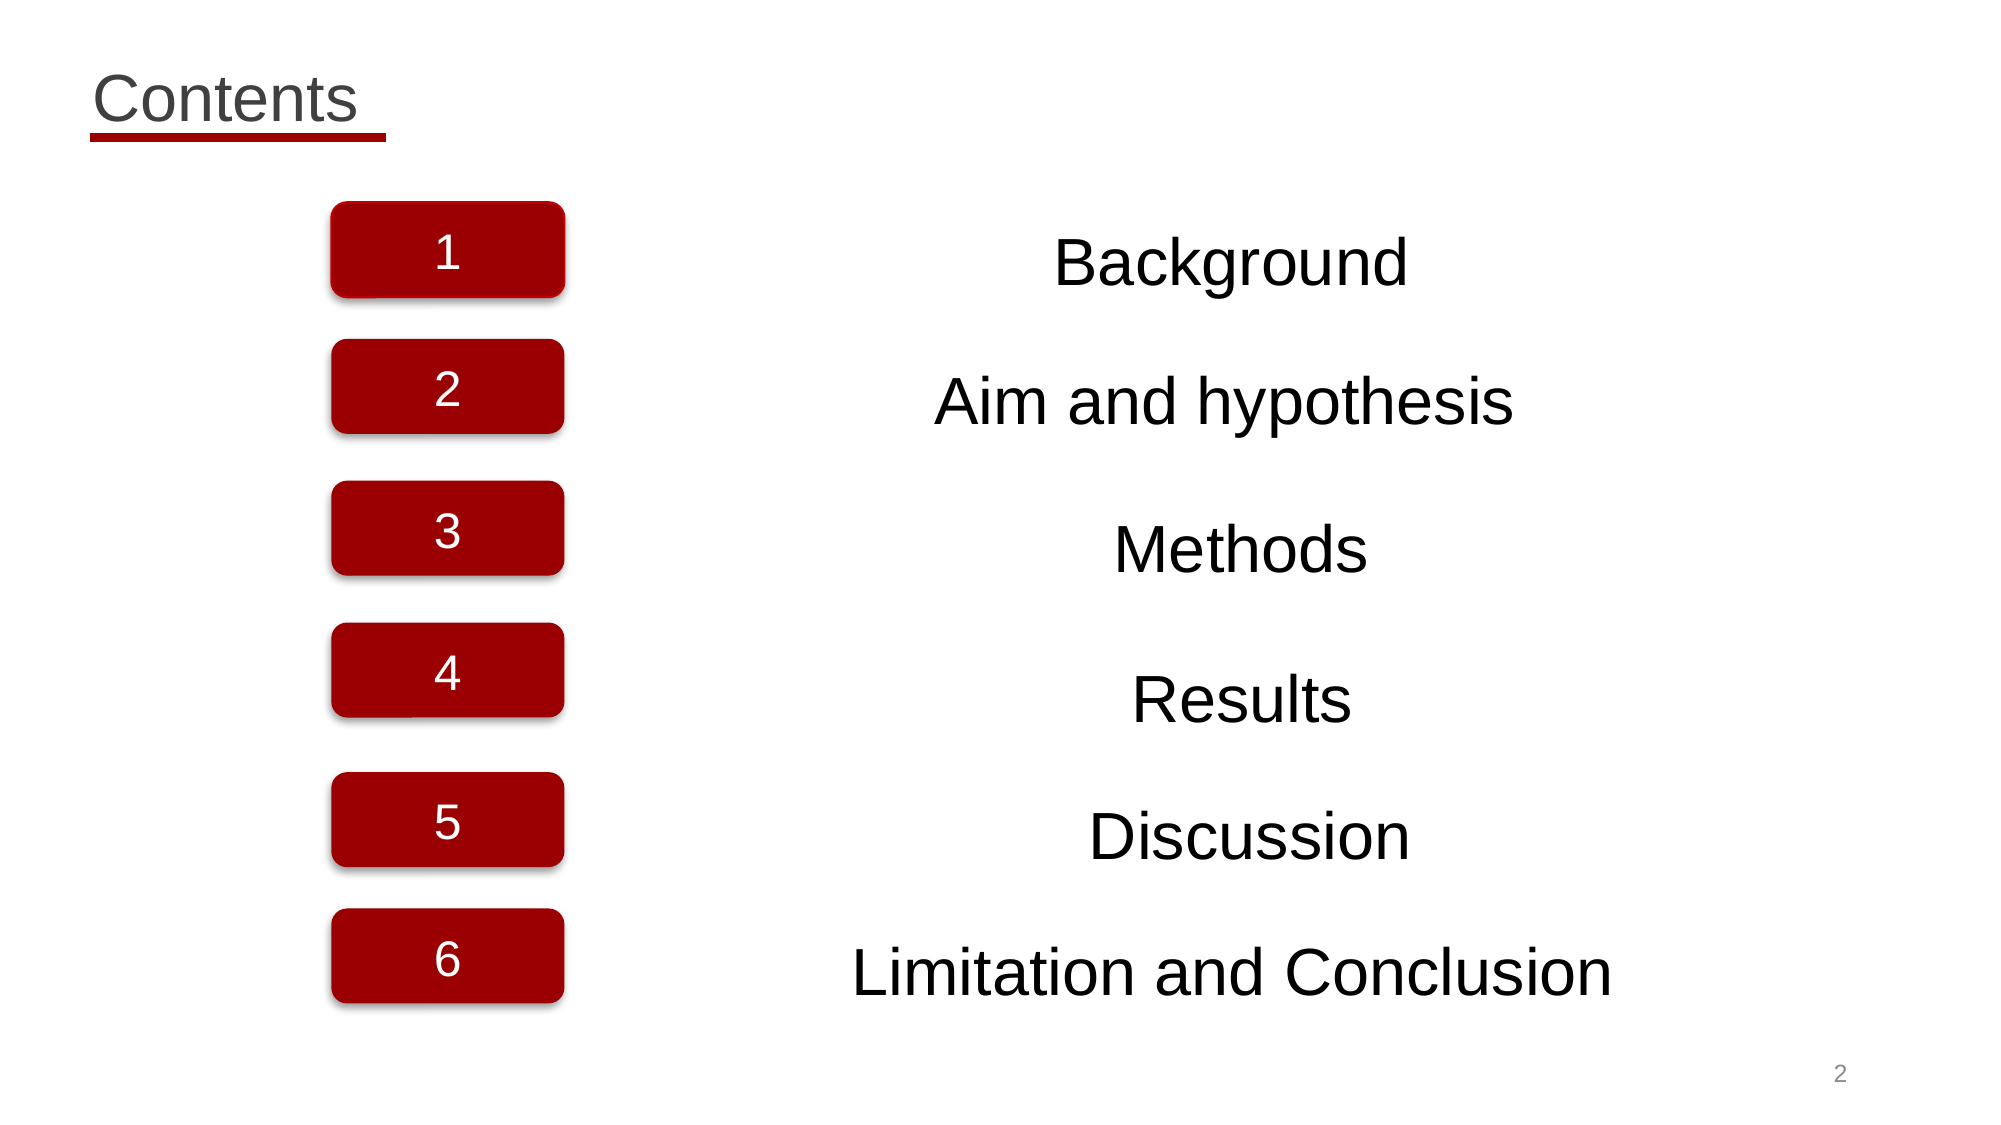

Contents
1
Background
2
3
Methods
4
Results
Discussion
5
6
Limitation and Conclusion
Aim and hypothesis
Peking University
2